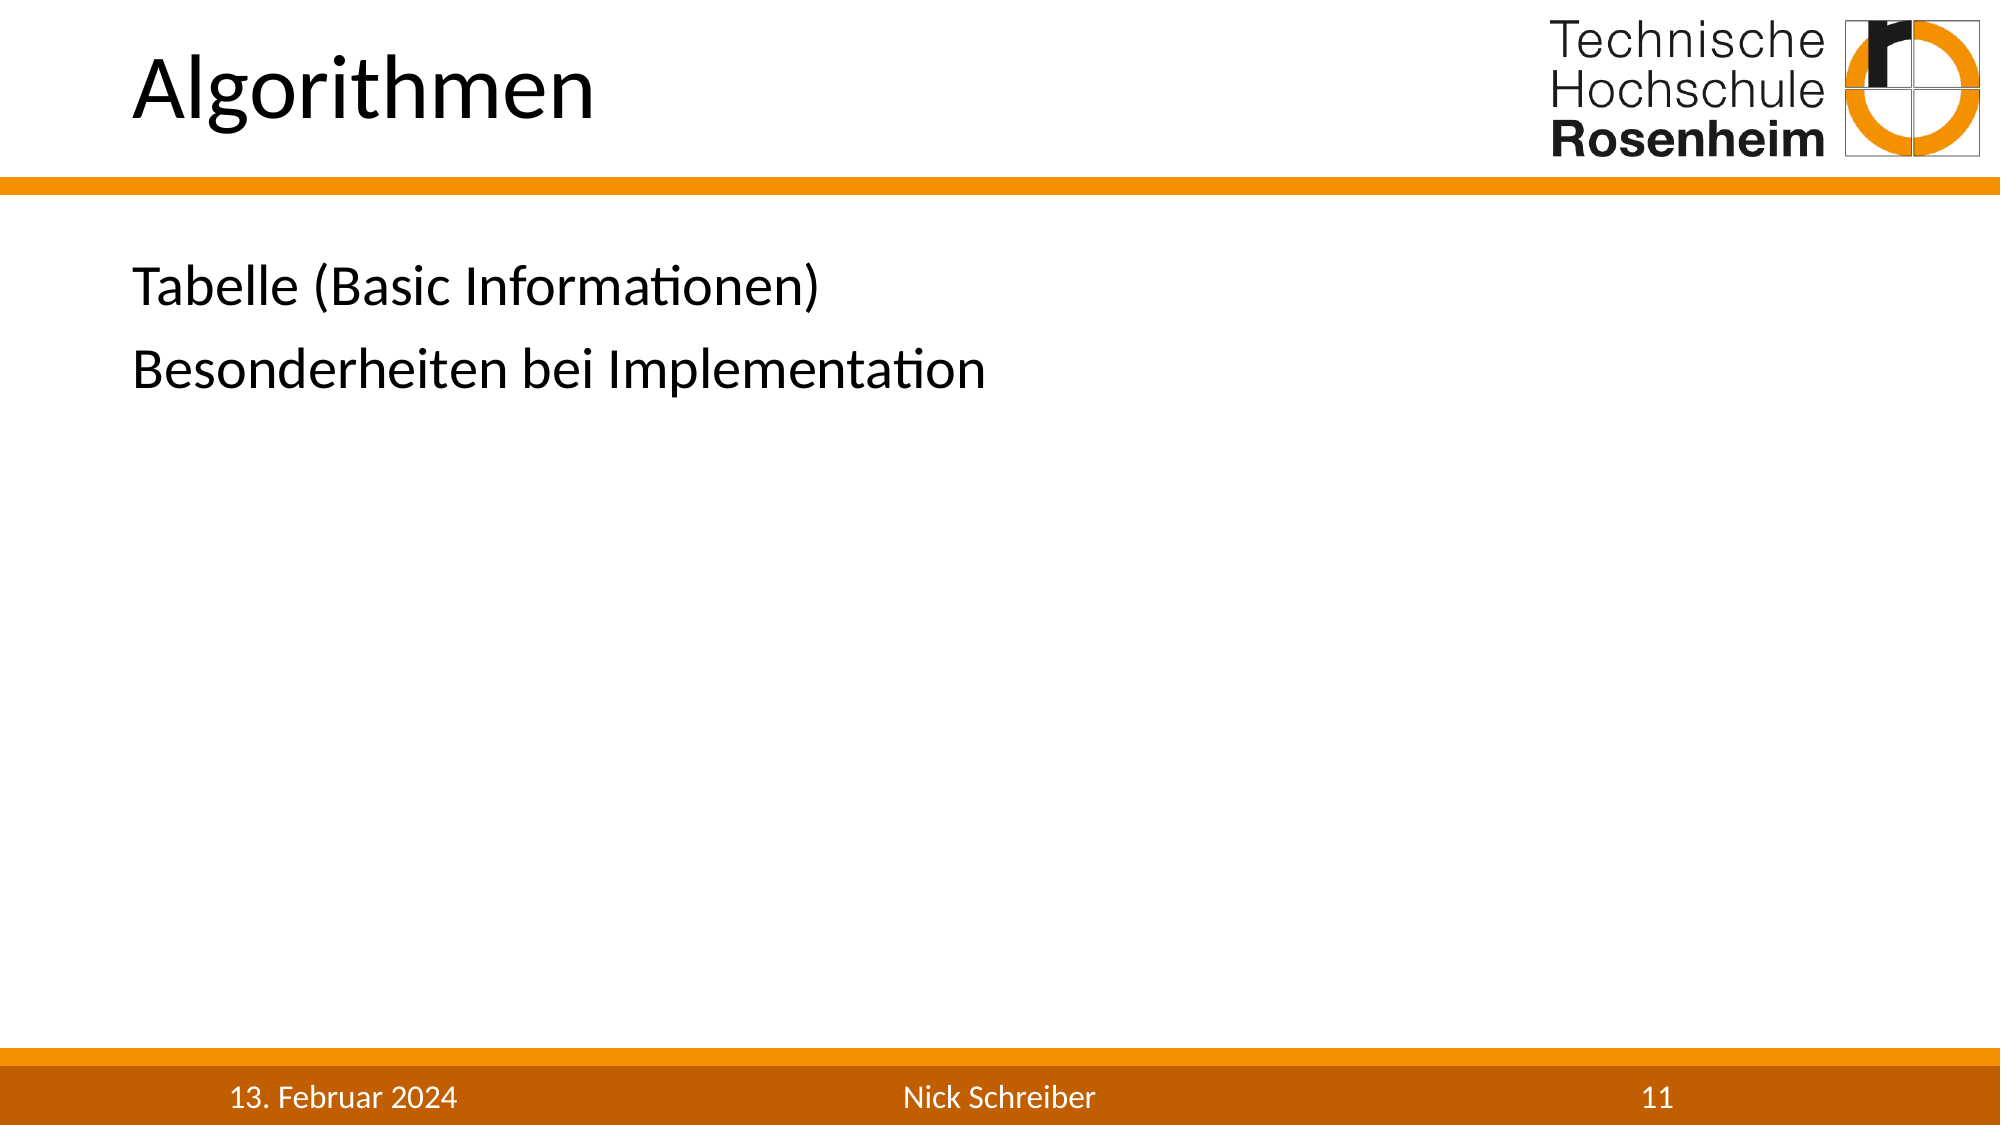

# Algorithmen
Tabelle (Basic Informationen)
Besonderheiten bei Implementation
13. Februar 2024
Nick Schreiber
11